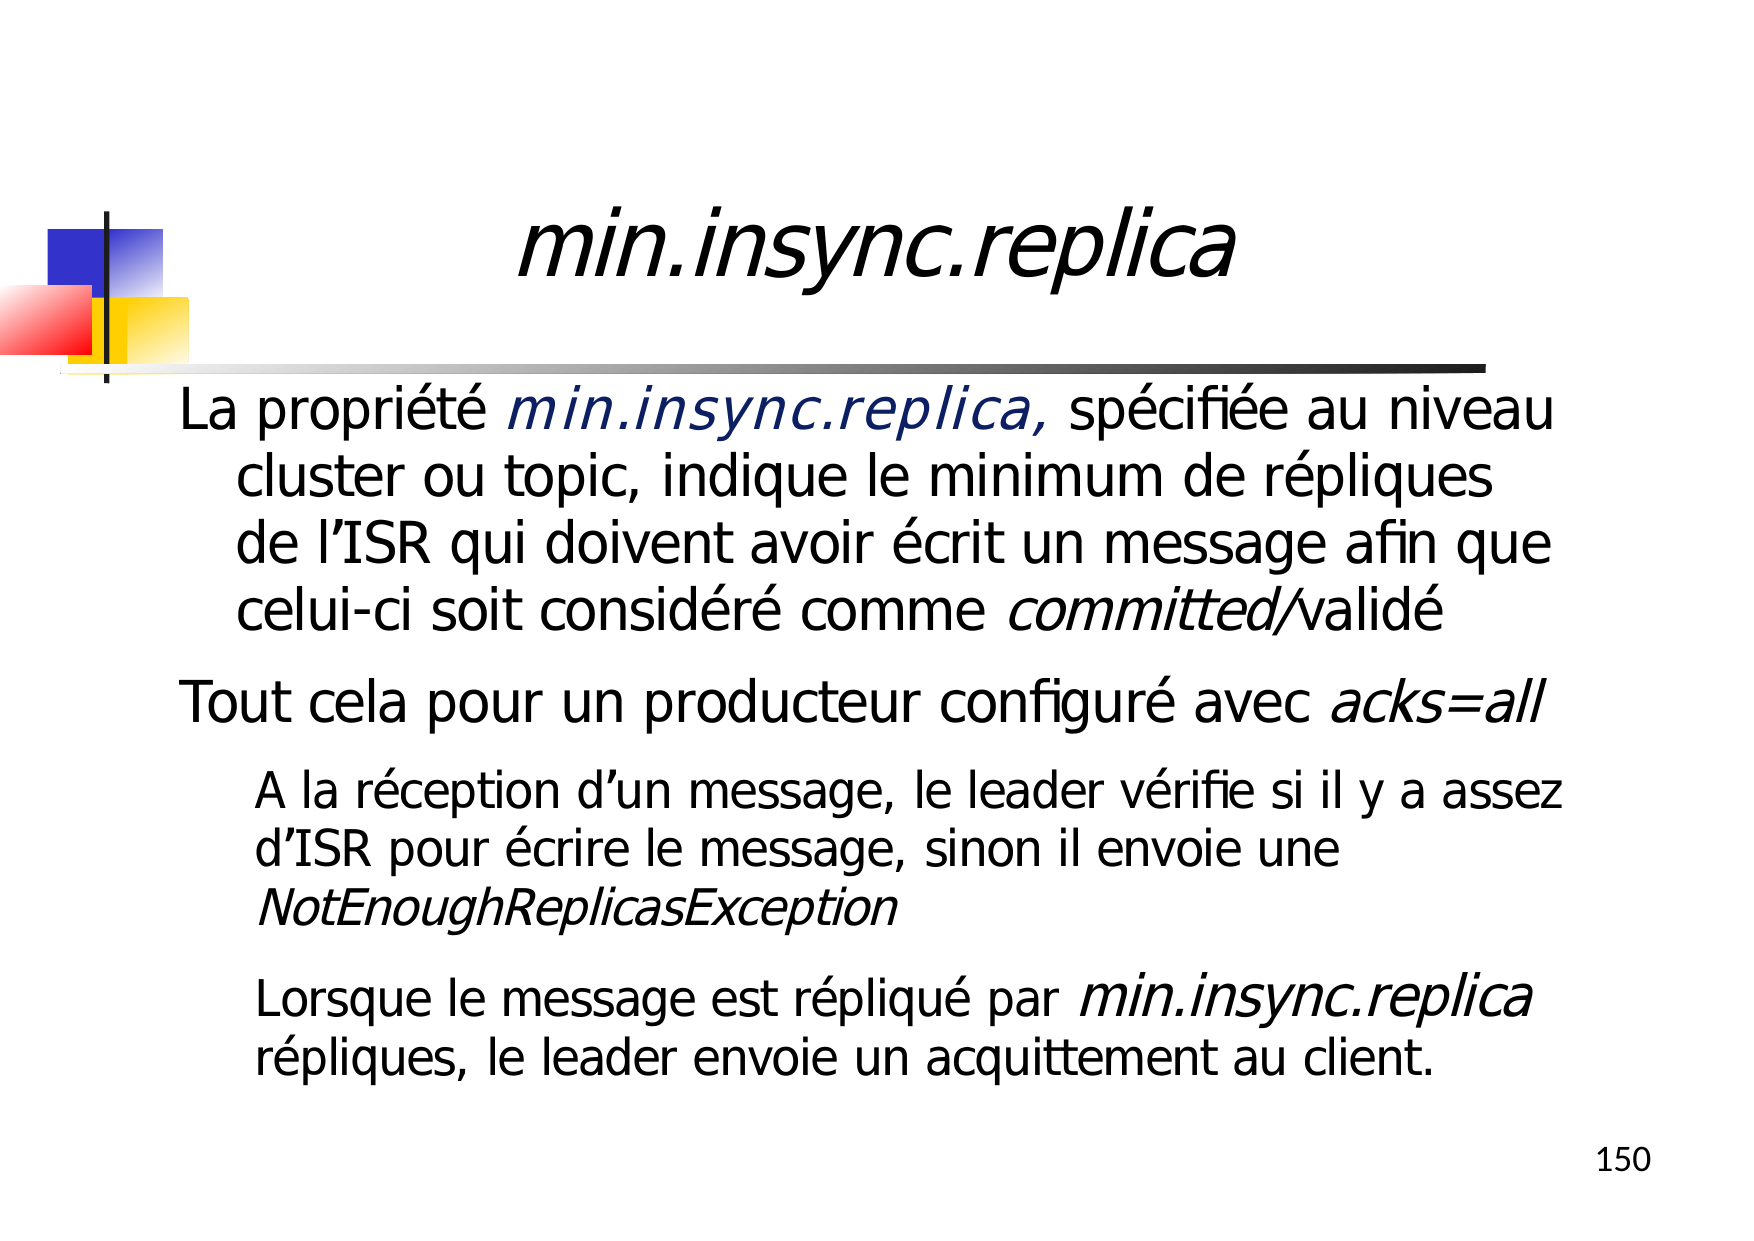

min.insync.replica
La propriété min.insync.replica, spécifiée au niveau cluster ou topic, indique le minimum de répliques de l’ISR qui doivent avoir écrit un message afin que celui-ci soit considéré comme committed/validé
Tout cela pour un producteur configuré avec acks=all
A la réception d’un message, le leader vérifie si il y a assez d’ISR pour écrire le message, sinon il envoie une NotEnoughReplicasException
Lorsque le message est répliqué par min.insync.replica répliques, le leader envoie un acquittement au client.